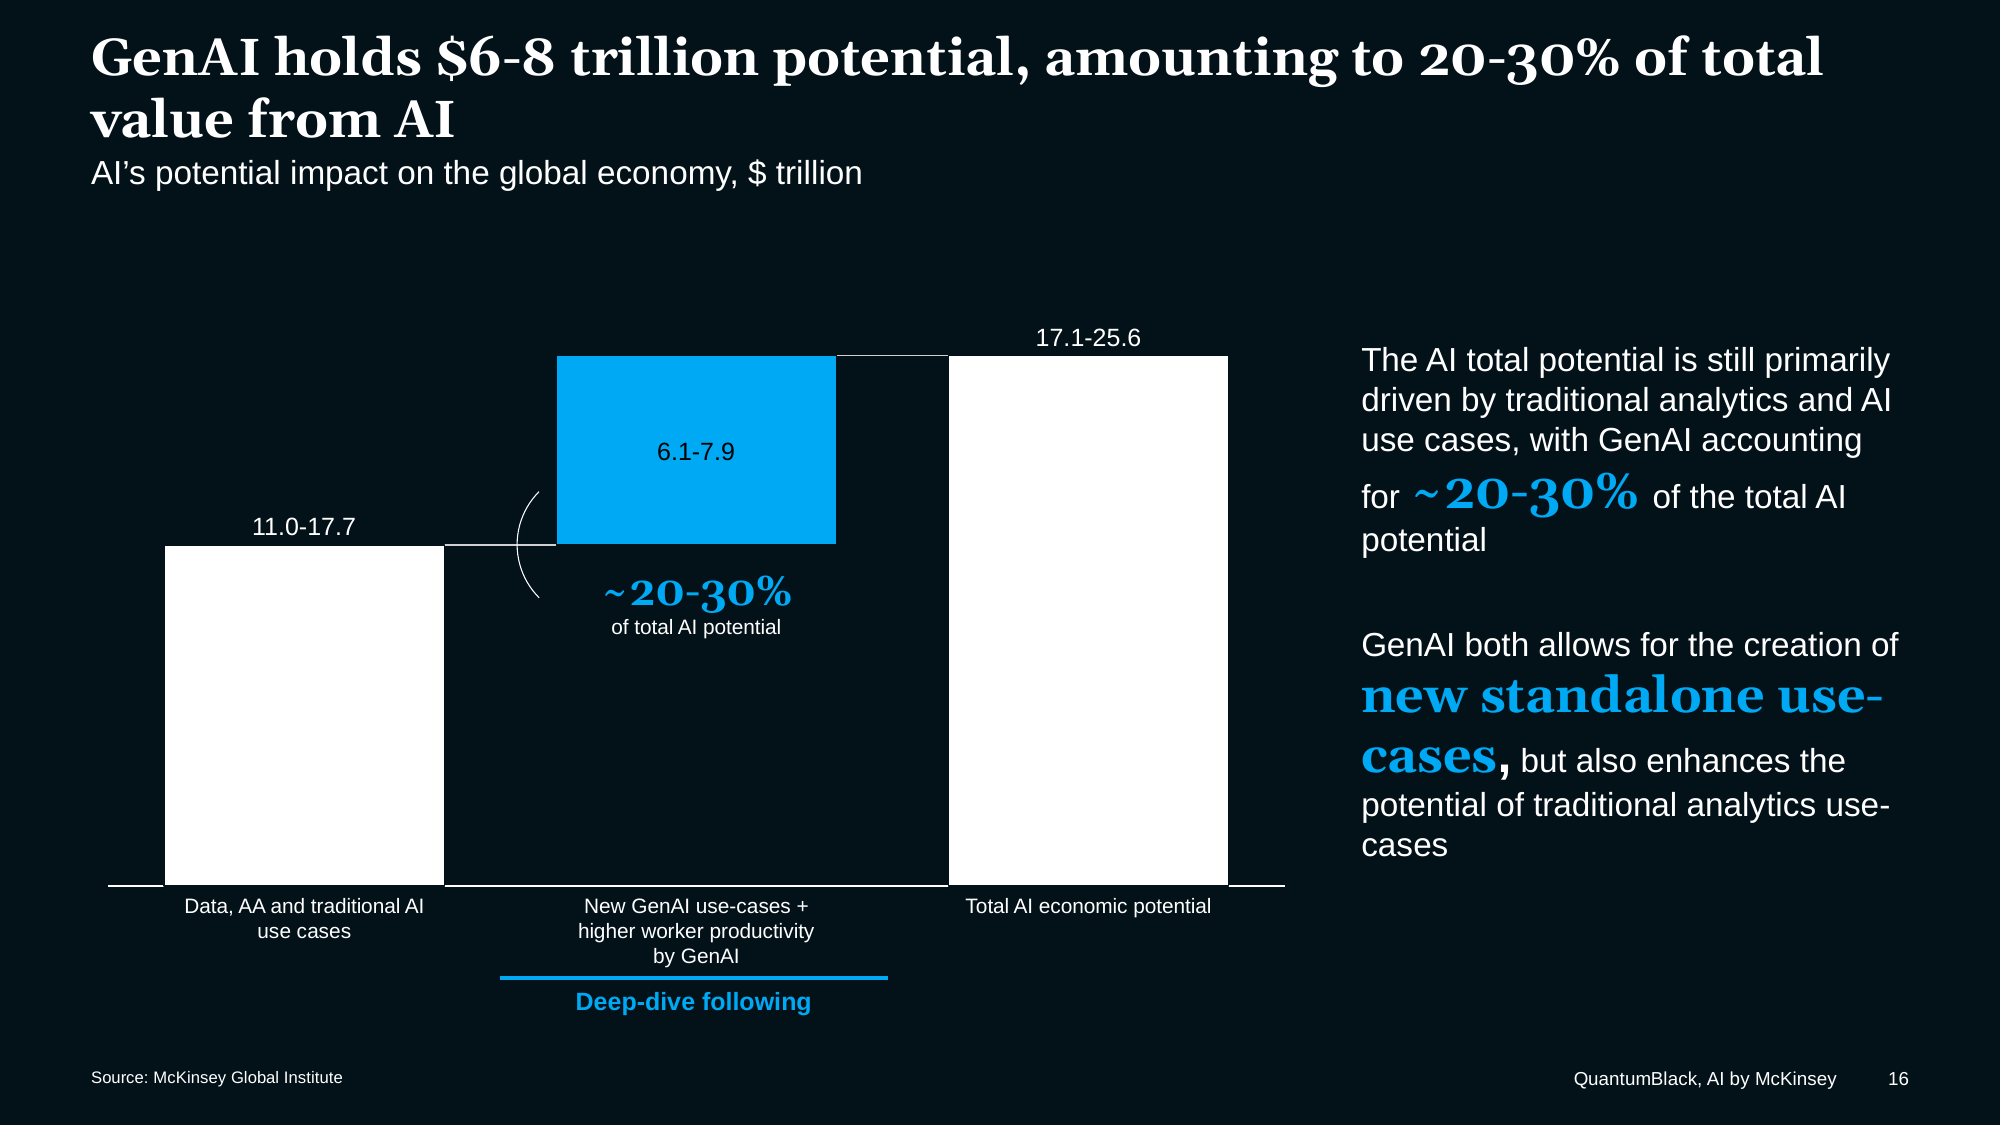

Sylvanus

# GenAI holds $6-8 trillion potential, amounting to 20-30% of total value from AI
AI’s potential impact on the global economy, $ trillion
17.1-25.6
The AI total potential is still primarily driven by traditional analytics and AI use cases, with GenAI accounting for ~20-30% of the total AI potential

GenAI both allows for the creation of new standalone use-cases, but also enhances the potential of traditional analytics use-cases

### Chart

| Category |  |  |
|---|---|---|
6.1-7.9

11.0-17.7
~20-30%
of total AI potential
Data, AA and traditional AI use cases
New GenAI use-cases + higher worker productivity by GenAI
Total AI economic potential
Deep-dive following
Source: McKinsey Global Institute